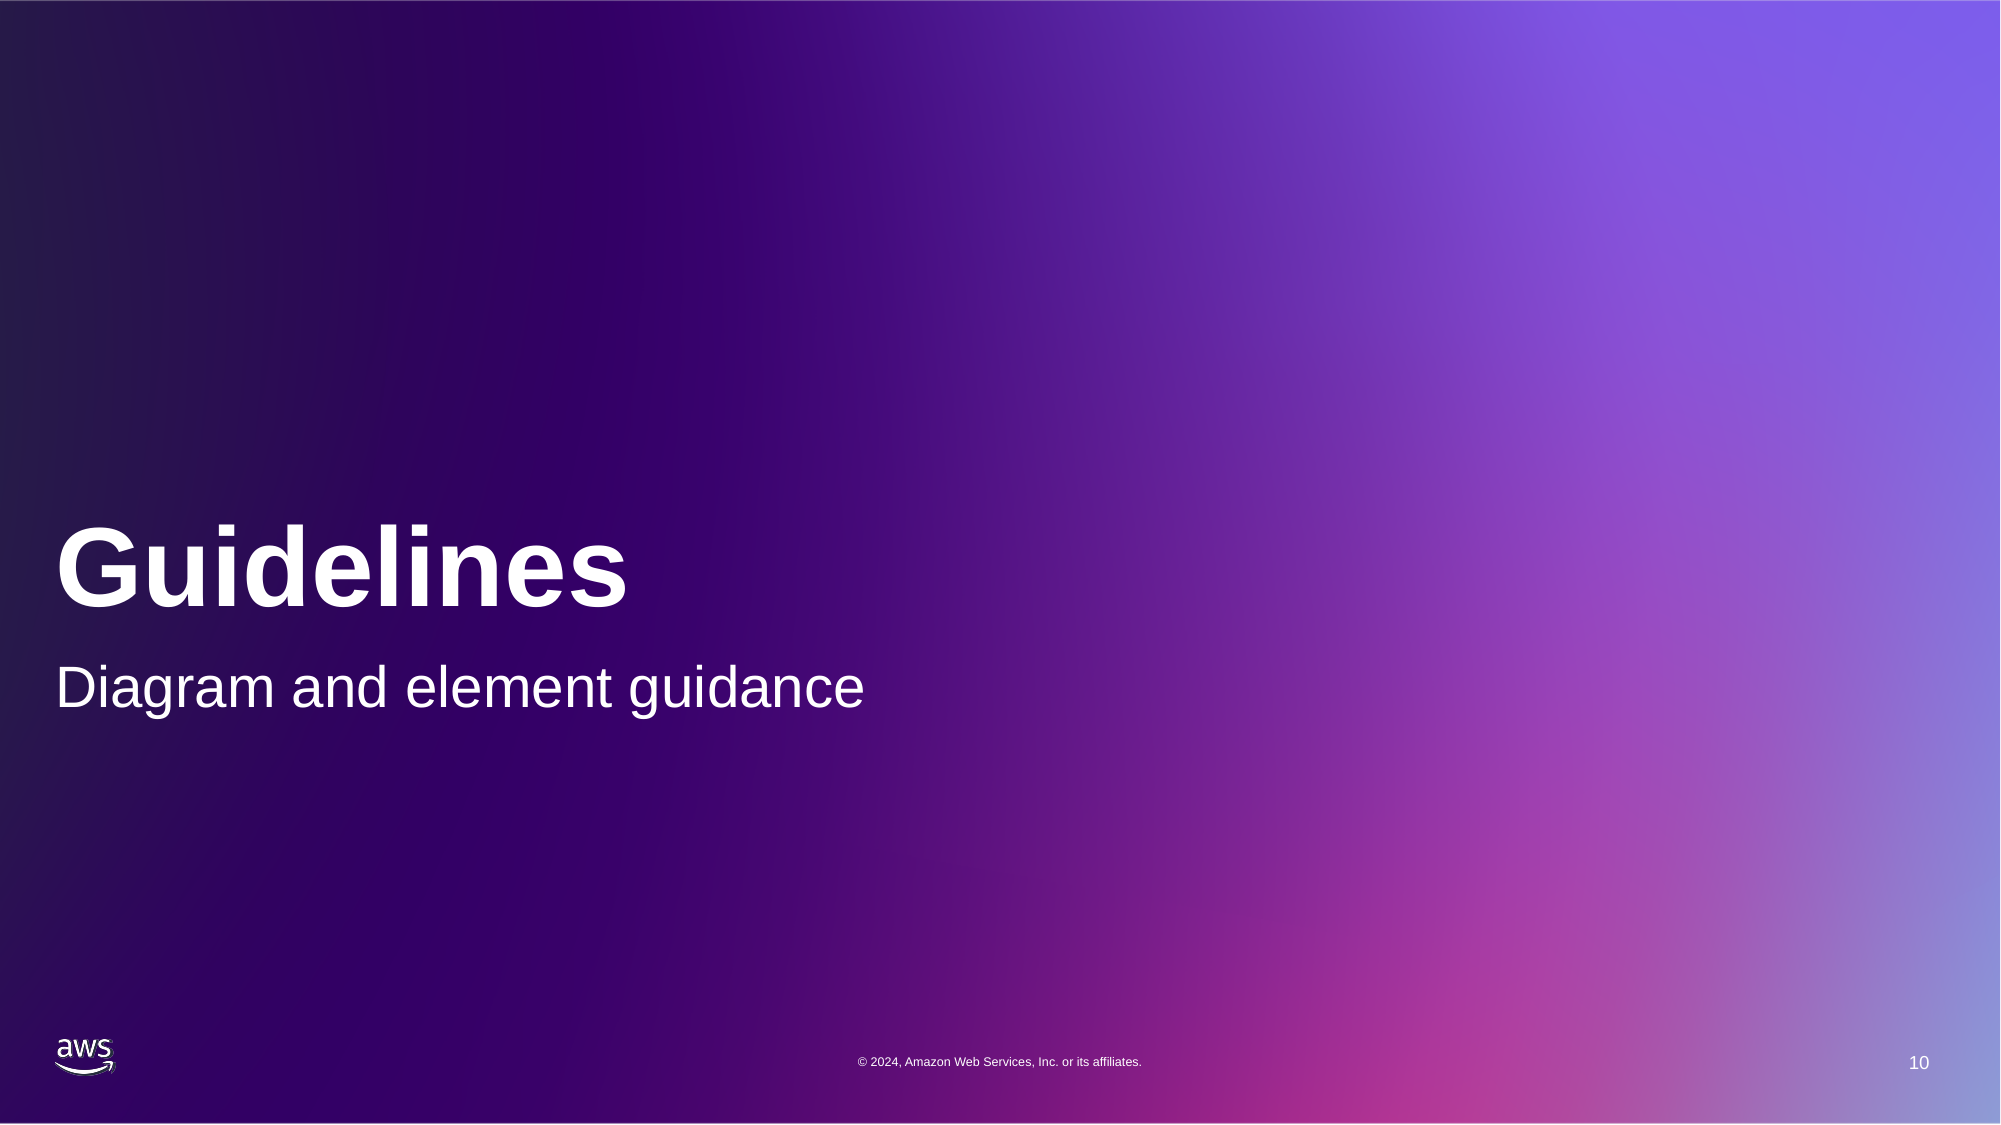

# Guidelines
Diagram and element guidance
© 2024, Amazon Web Services, Inc. or its affiliates.
10